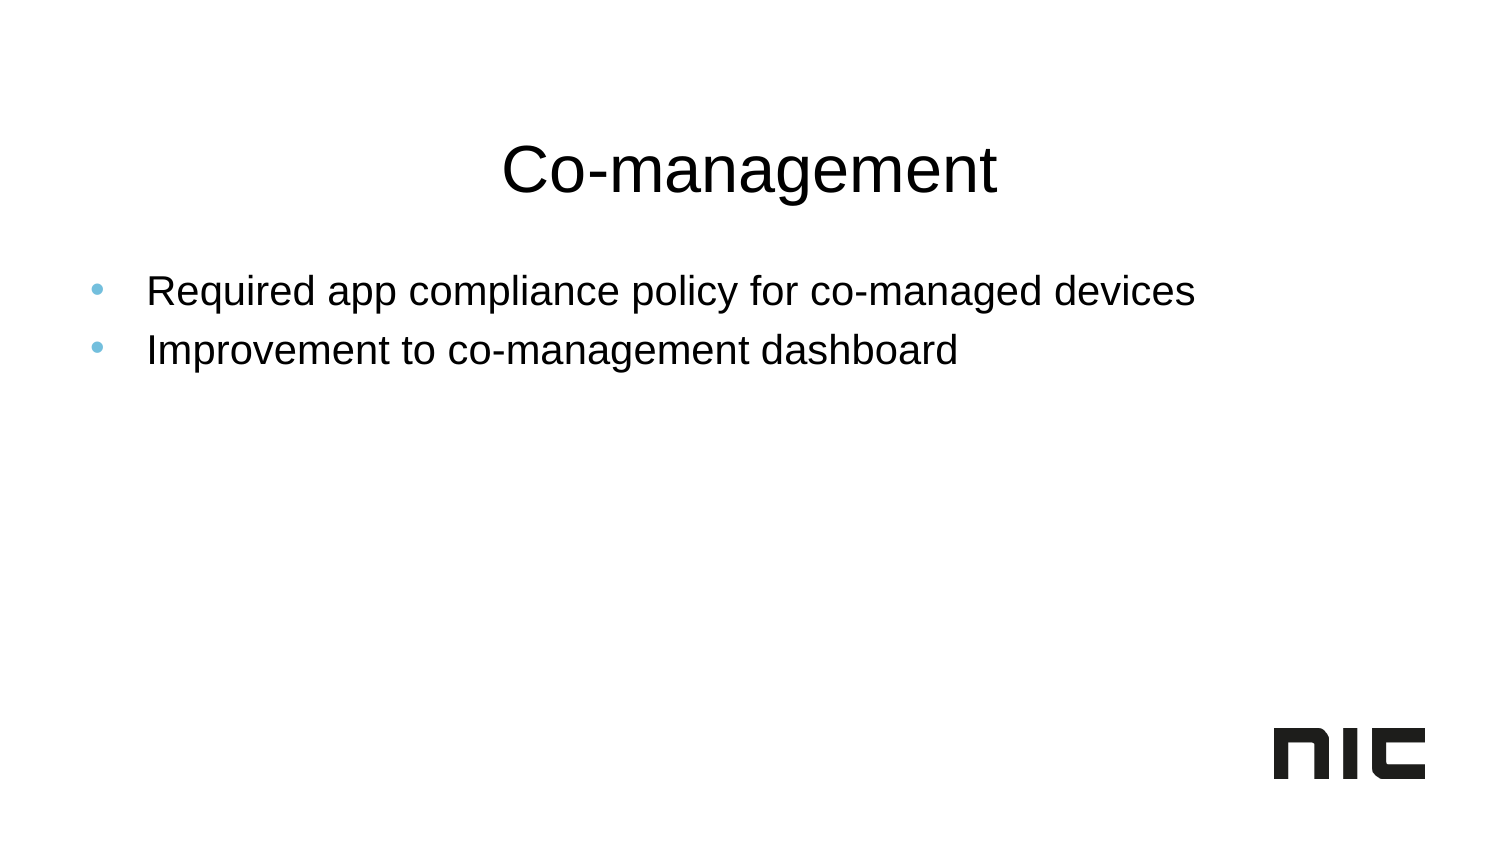

# Co-management
Required app compliance policy for co-managed devices
Improvement to co-management dashboard